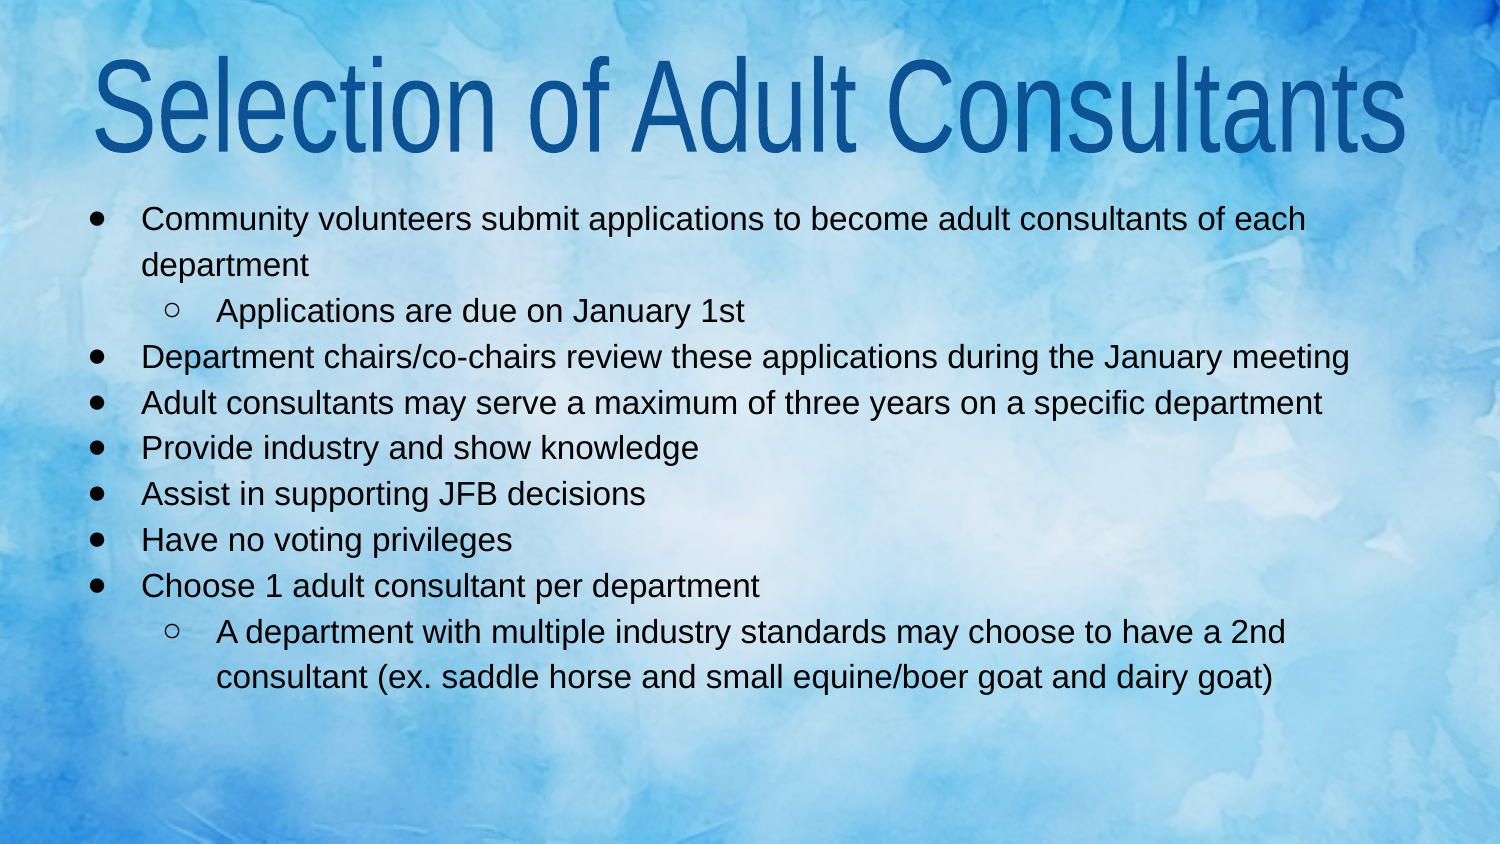

Selection of Adult Consultants
Community volunteers submit applications to become adult consultants of each department
Applications are due on January 1st
Department chairs/co-chairs review these applications during the January meeting
Adult consultants may serve a maximum of three years on a specific department
Provide industry and show knowledge
Assist in supporting JFB decisions
Have no voting privileges
Choose 1 adult consultant per department
A department with multiple industry standards may choose to have a 2nd consultant (ex. saddle horse and small equine/boer goat and dairy goat)